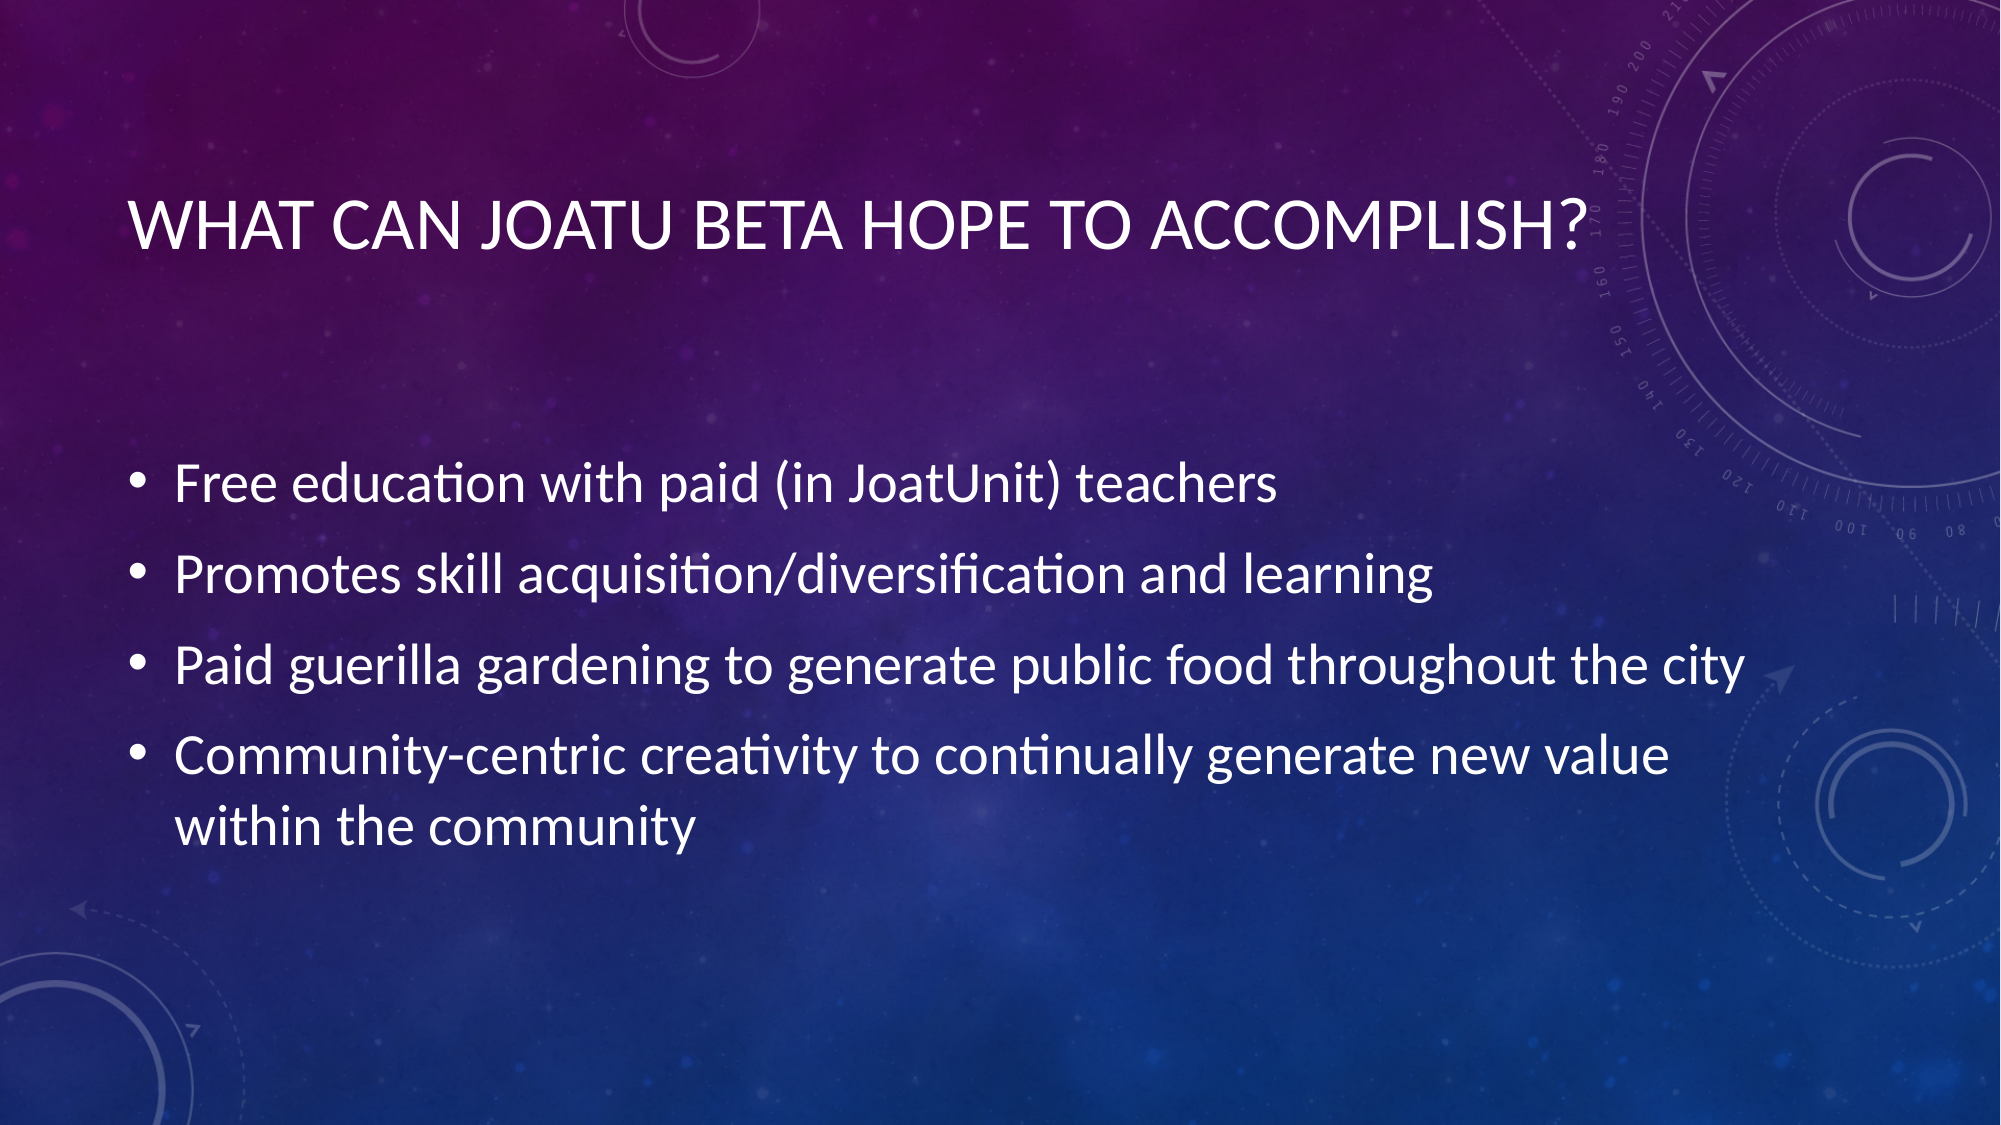

# What can joatu beta hope to accomplish?
Free education with paid (in JoatUnit) teachers
Promotes skill acquisition/diversification and learning
Paid guerilla gardening to generate public food throughout the city
Community-centric creativity to continually generate new value within the community